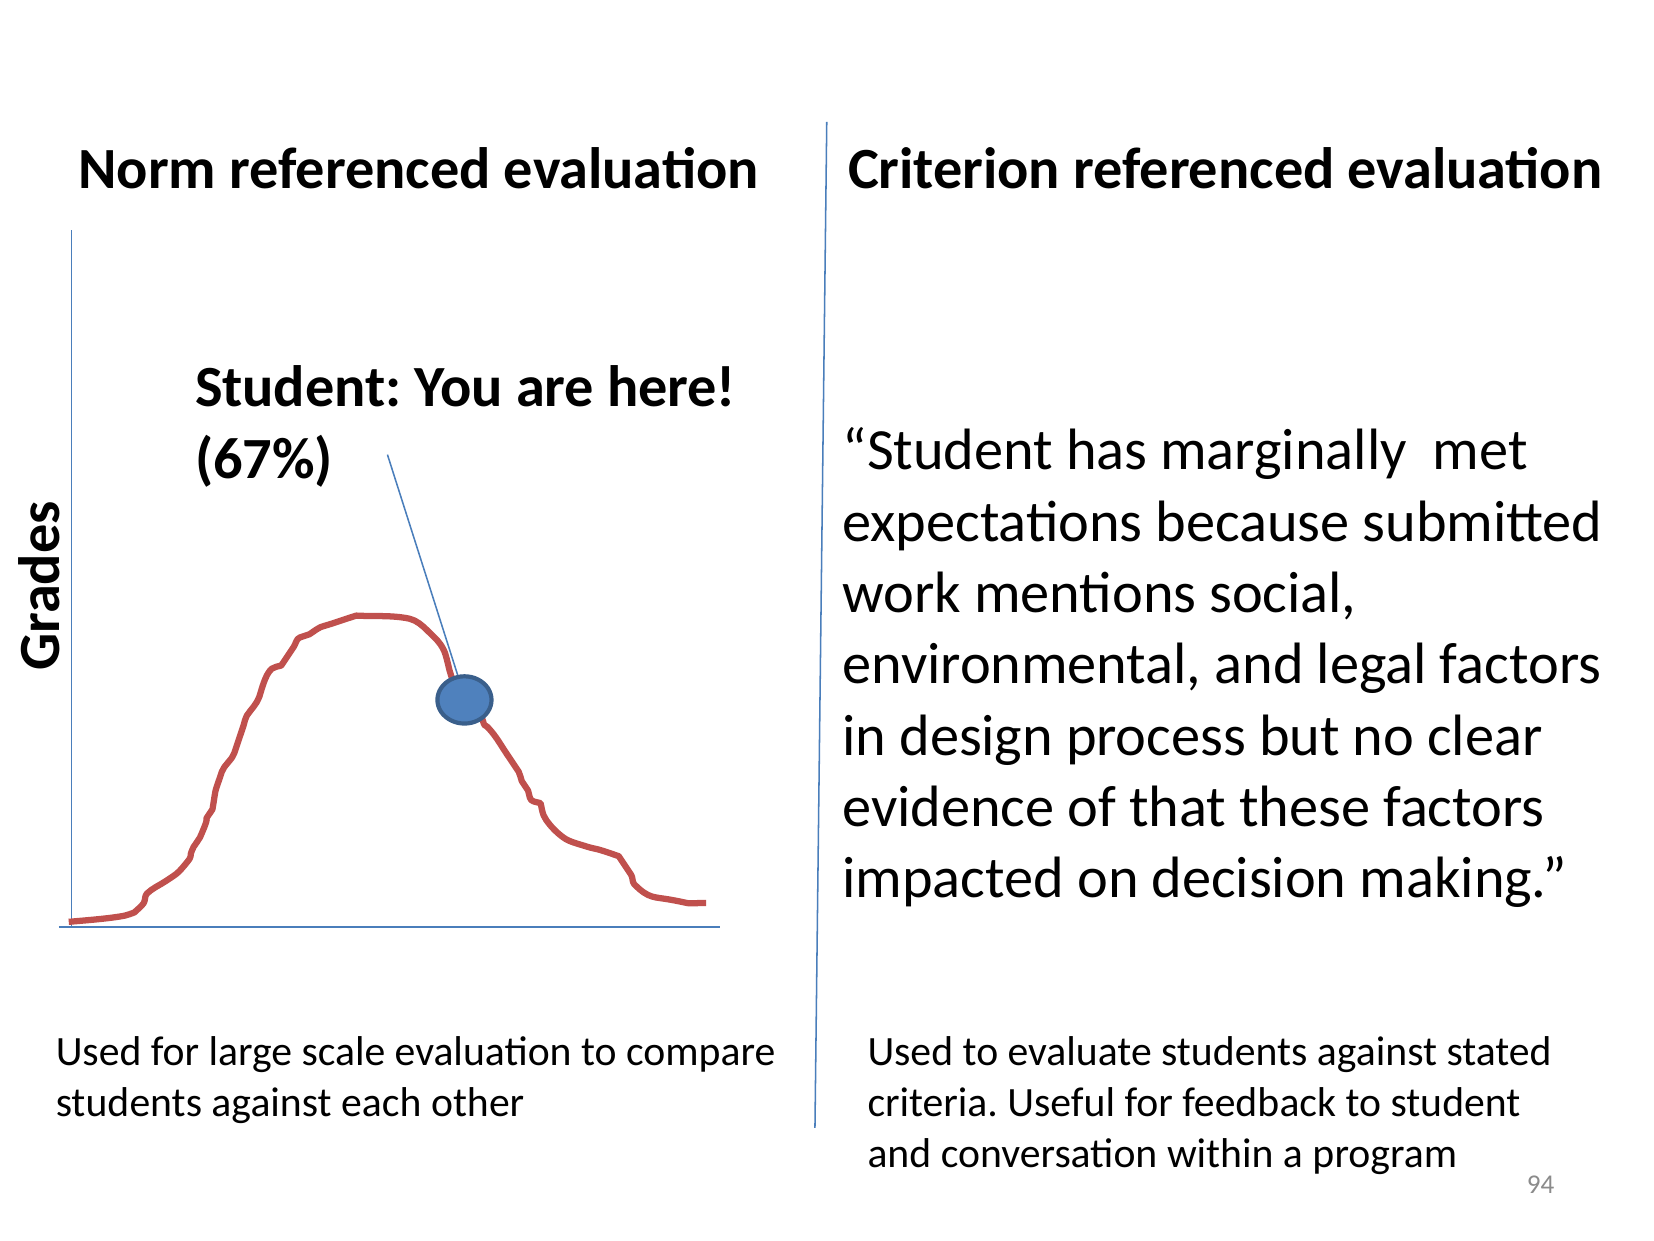

Norm referenced evaluation
Criterion referenced evaluation
Student: You are here!
(67%)
“Student has marginally  met expectations because submitted work mentions social, environmental, and legal factors in design process but no clear evidence of that these factors
impacted on decision making.”

Grades

Used for large scale evaluation to compare
students against each other
Used to evaluate students against stated
criteria. Useful for feedback to student
and conversation within a program
94